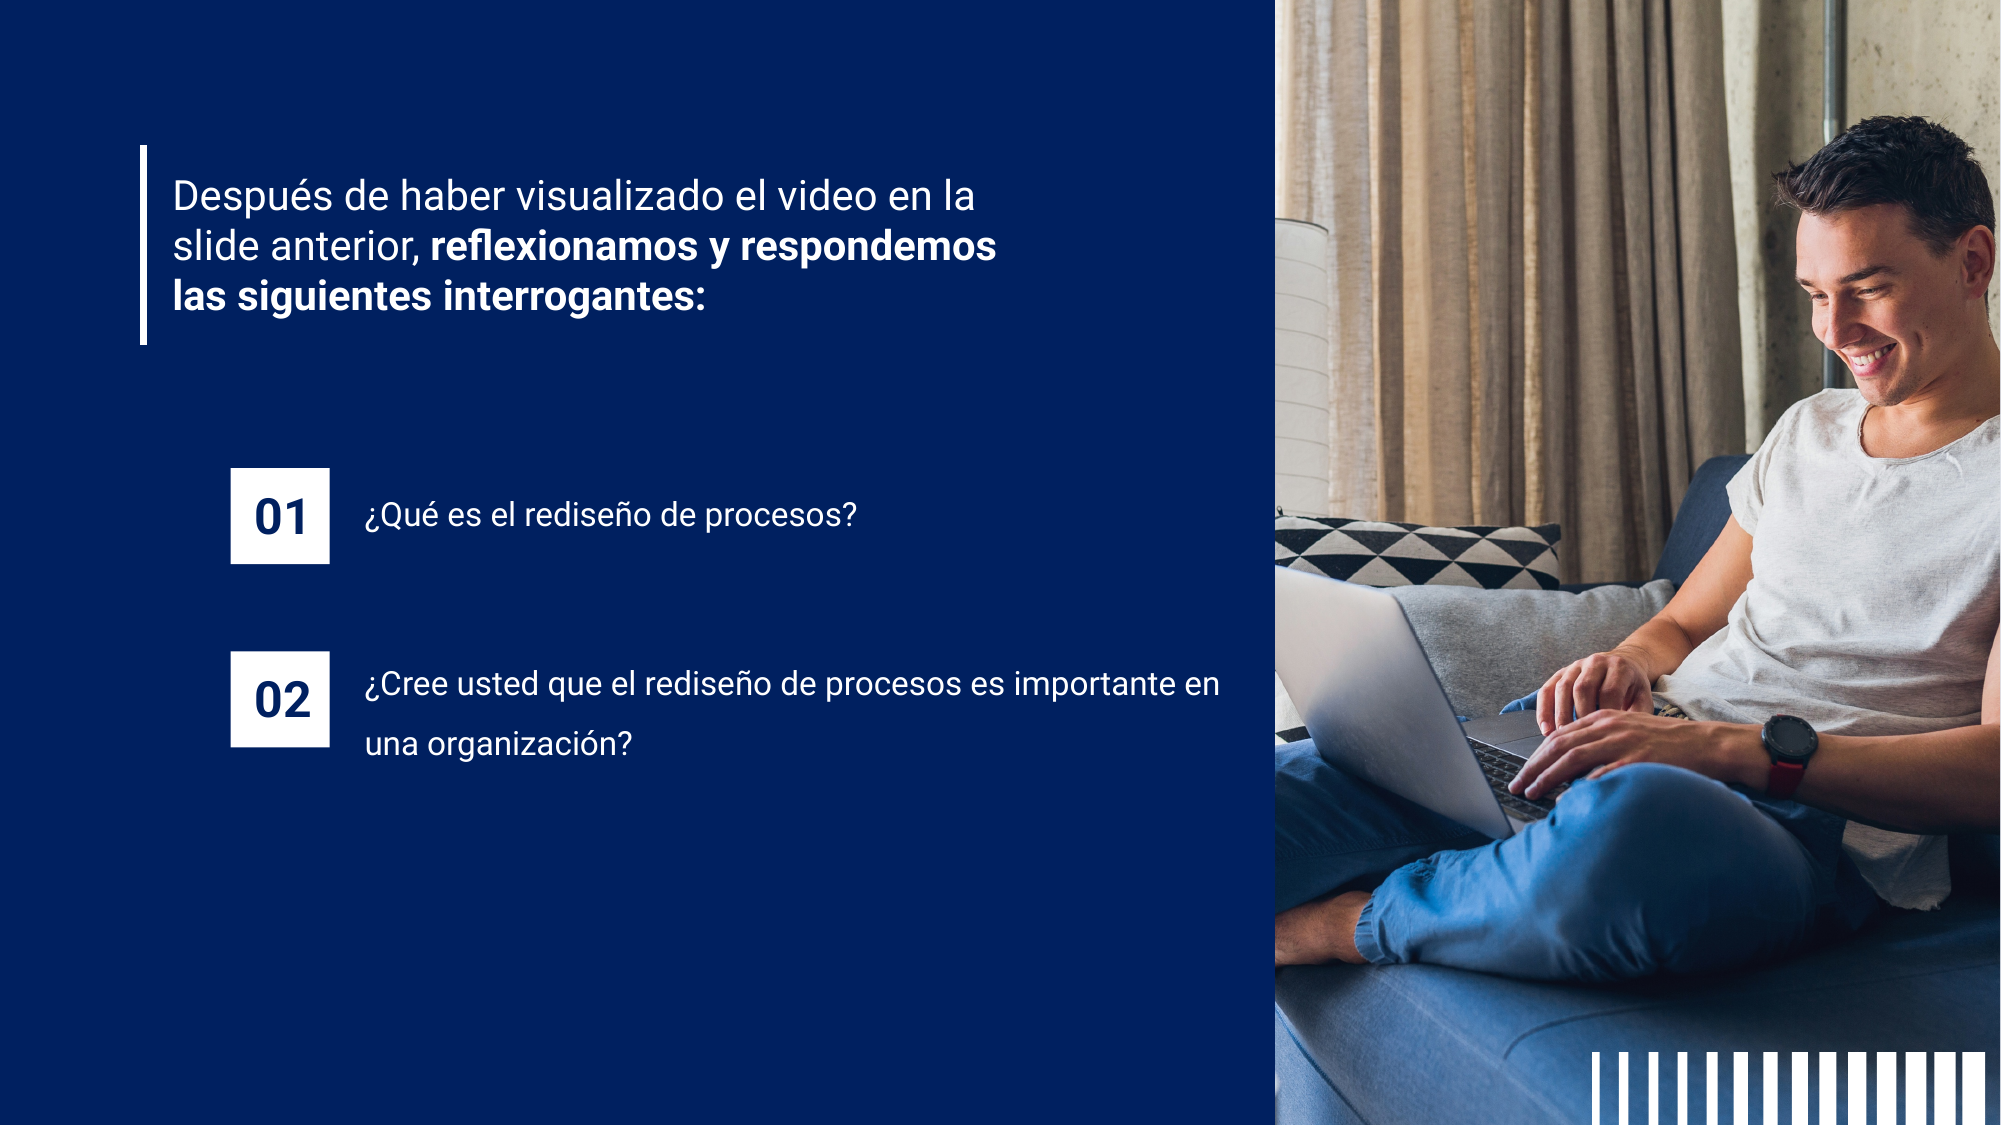

Después de haber visualizado el video en la  slide anterior, reflexionamos y respondemos las siguientes interrogantes:
¿Qué es el rediseño de procesos?

01
¿Cree usted que el rediseño de procesos es importante en una organización?

02